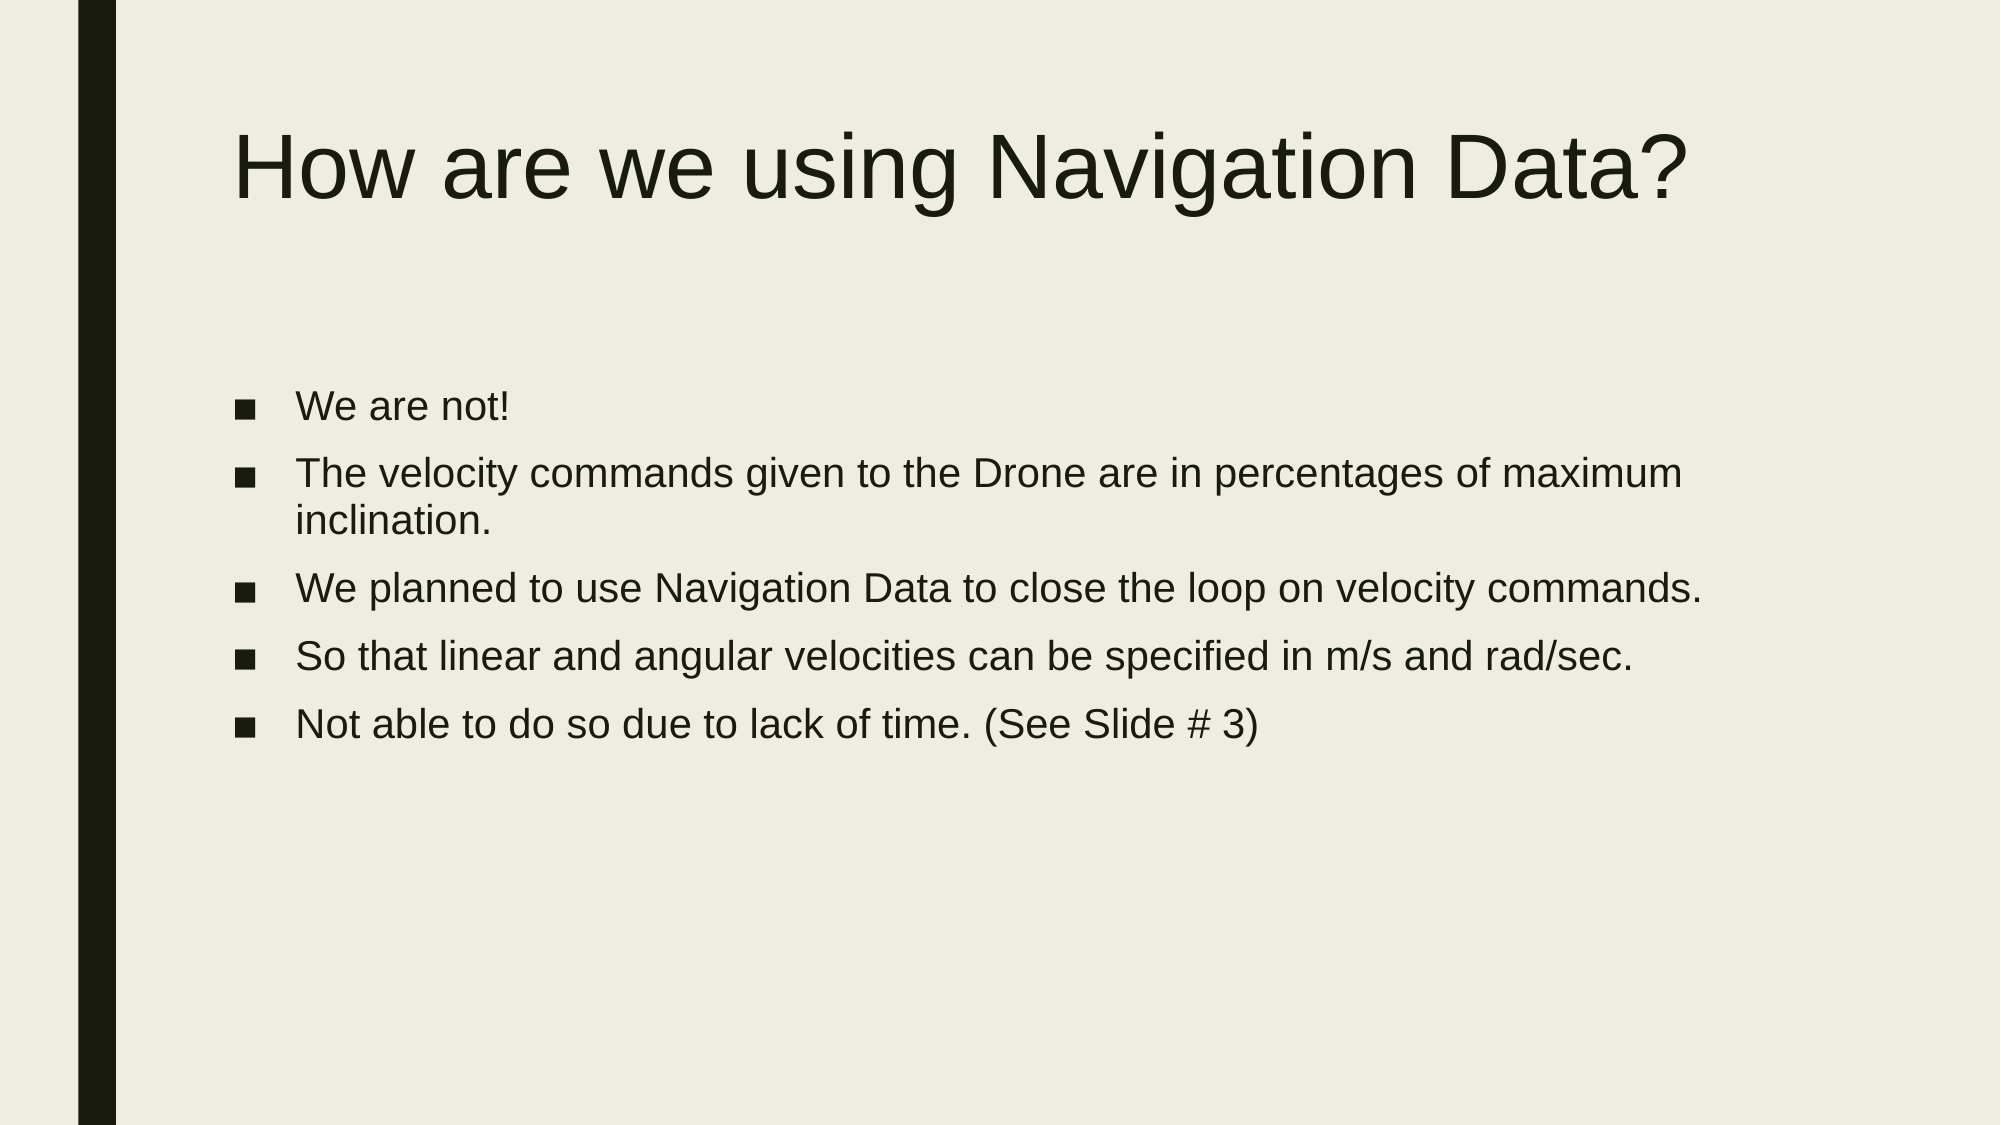

# How are we using Navigation Data?
We are not!
The velocity commands given to the Drone are in percentages of maximum inclination.
We planned to use Navigation Data to close the loop on velocity commands.
So that linear and angular velocities can be specified in m/s and rad/sec.
Not able to do so due to lack of time. (See Slide # 3)